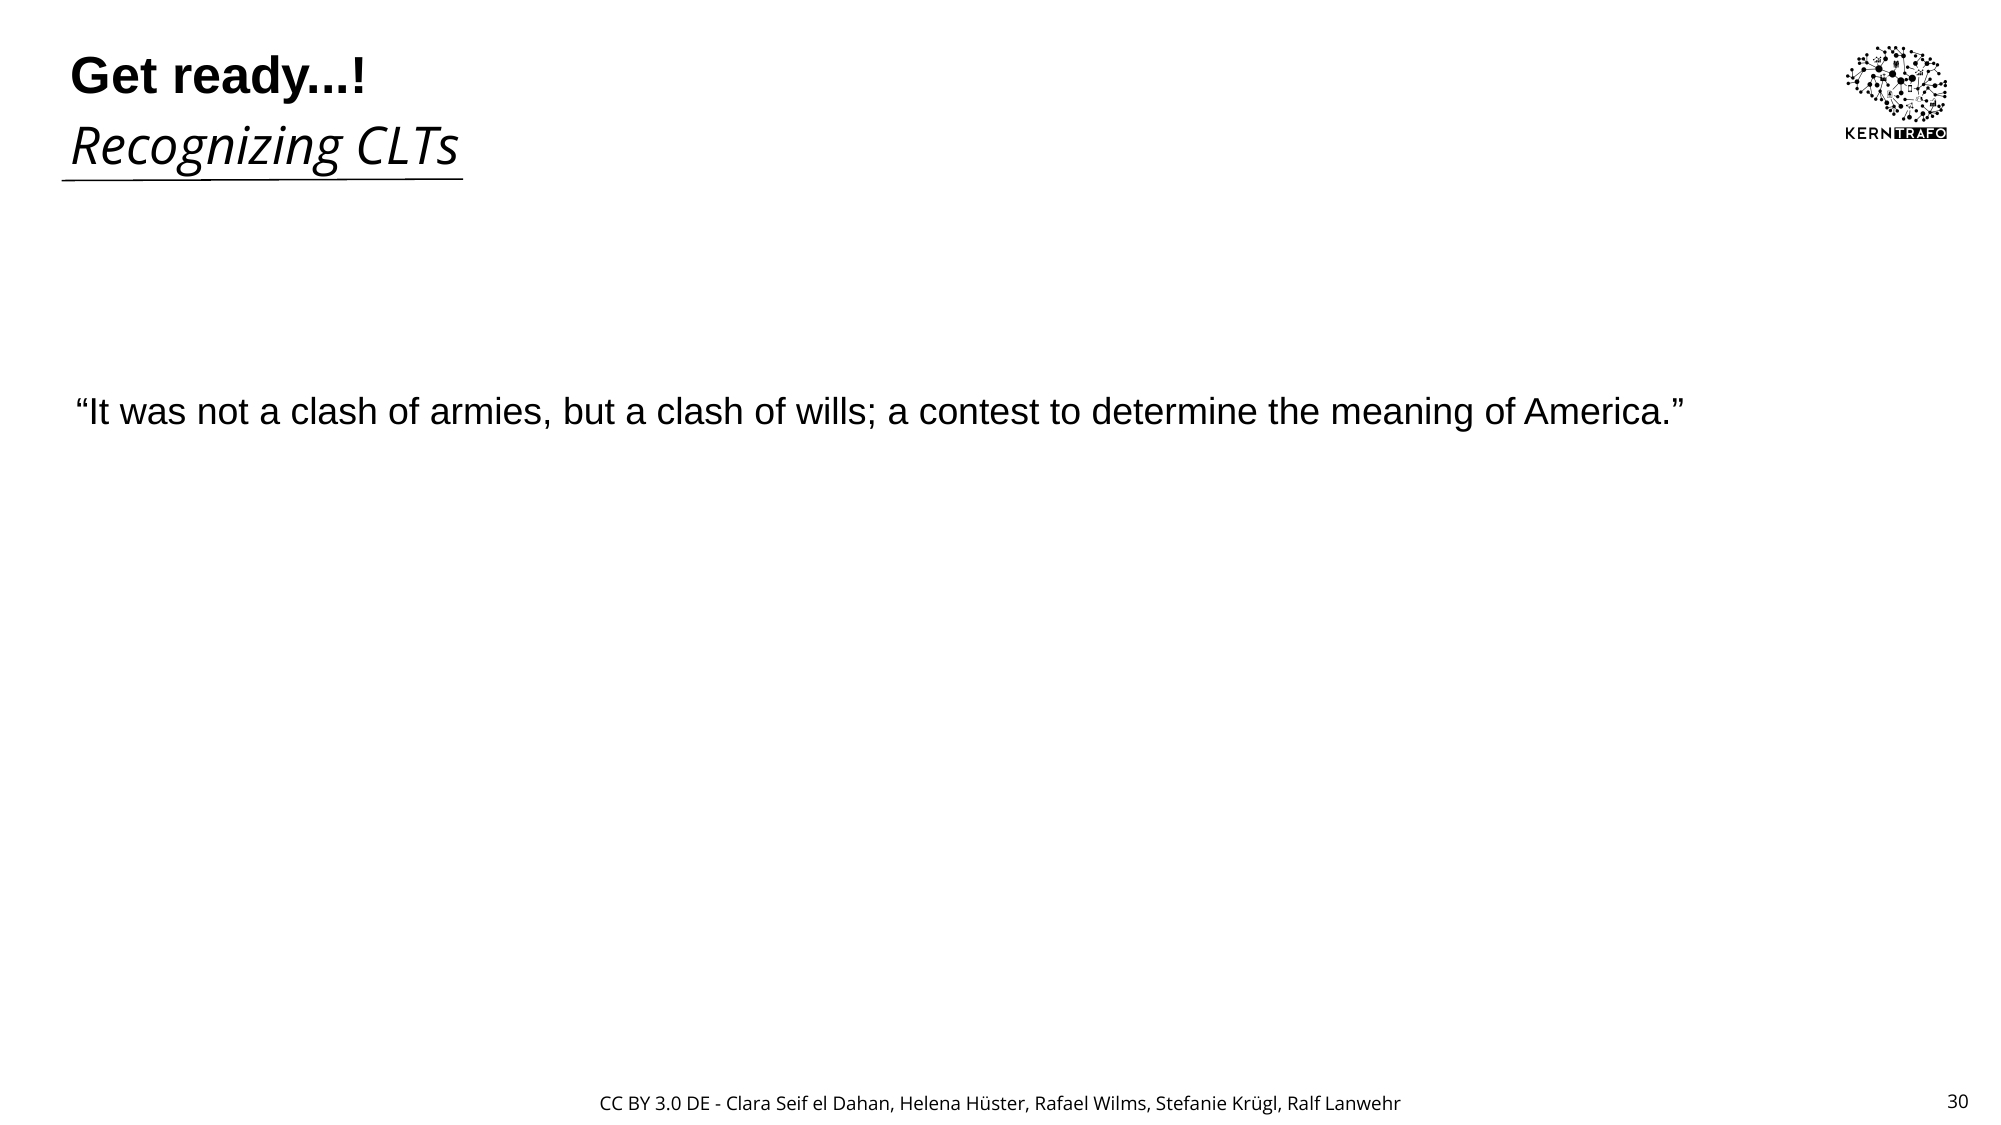

# Get ready...!
Recognizing CLTs
“It was not a clash of armies, but a clash of wills; a contest to determine the meaning of America.”
30
CC BY 3.0 DE - Clara Seif el Dahan, Helena Hüster, Rafael Wilms, Stefanie Krügl, Ralf Lanwehr